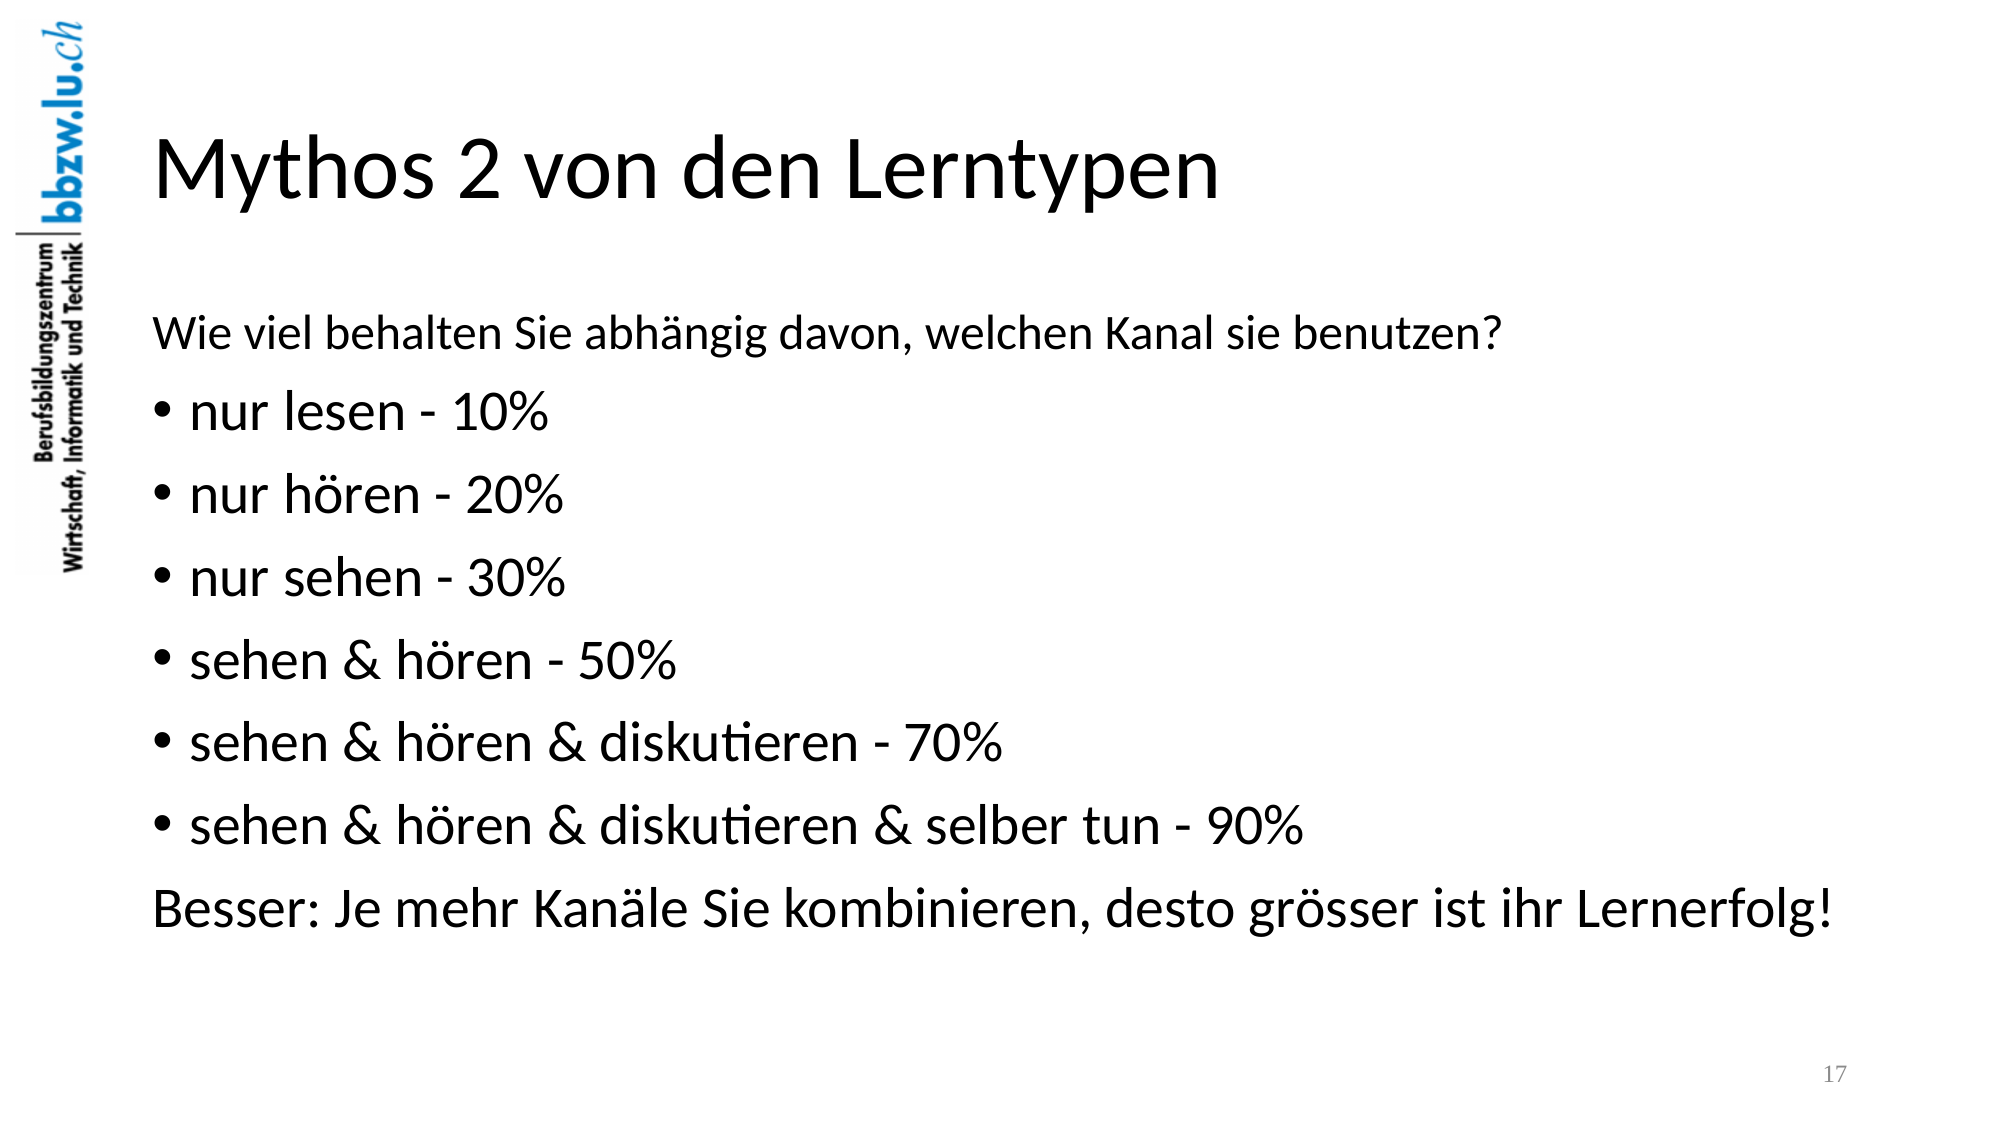

# Mythos 2 von den Lerntypen
Wie viel behalten Sie abhängig davon, welchen Kanal sie benutzen?
nur lesen - 10%
nur hören - 20%
nur sehen - 30%
sehen & hören - 50%
sehen & hören & diskutieren - 70%
sehen & hören & diskutieren & selber tun - 90%
Besser: Je mehr Kanäle Sie kombinieren, desto grösser ist ihr Lernerfolg!

17